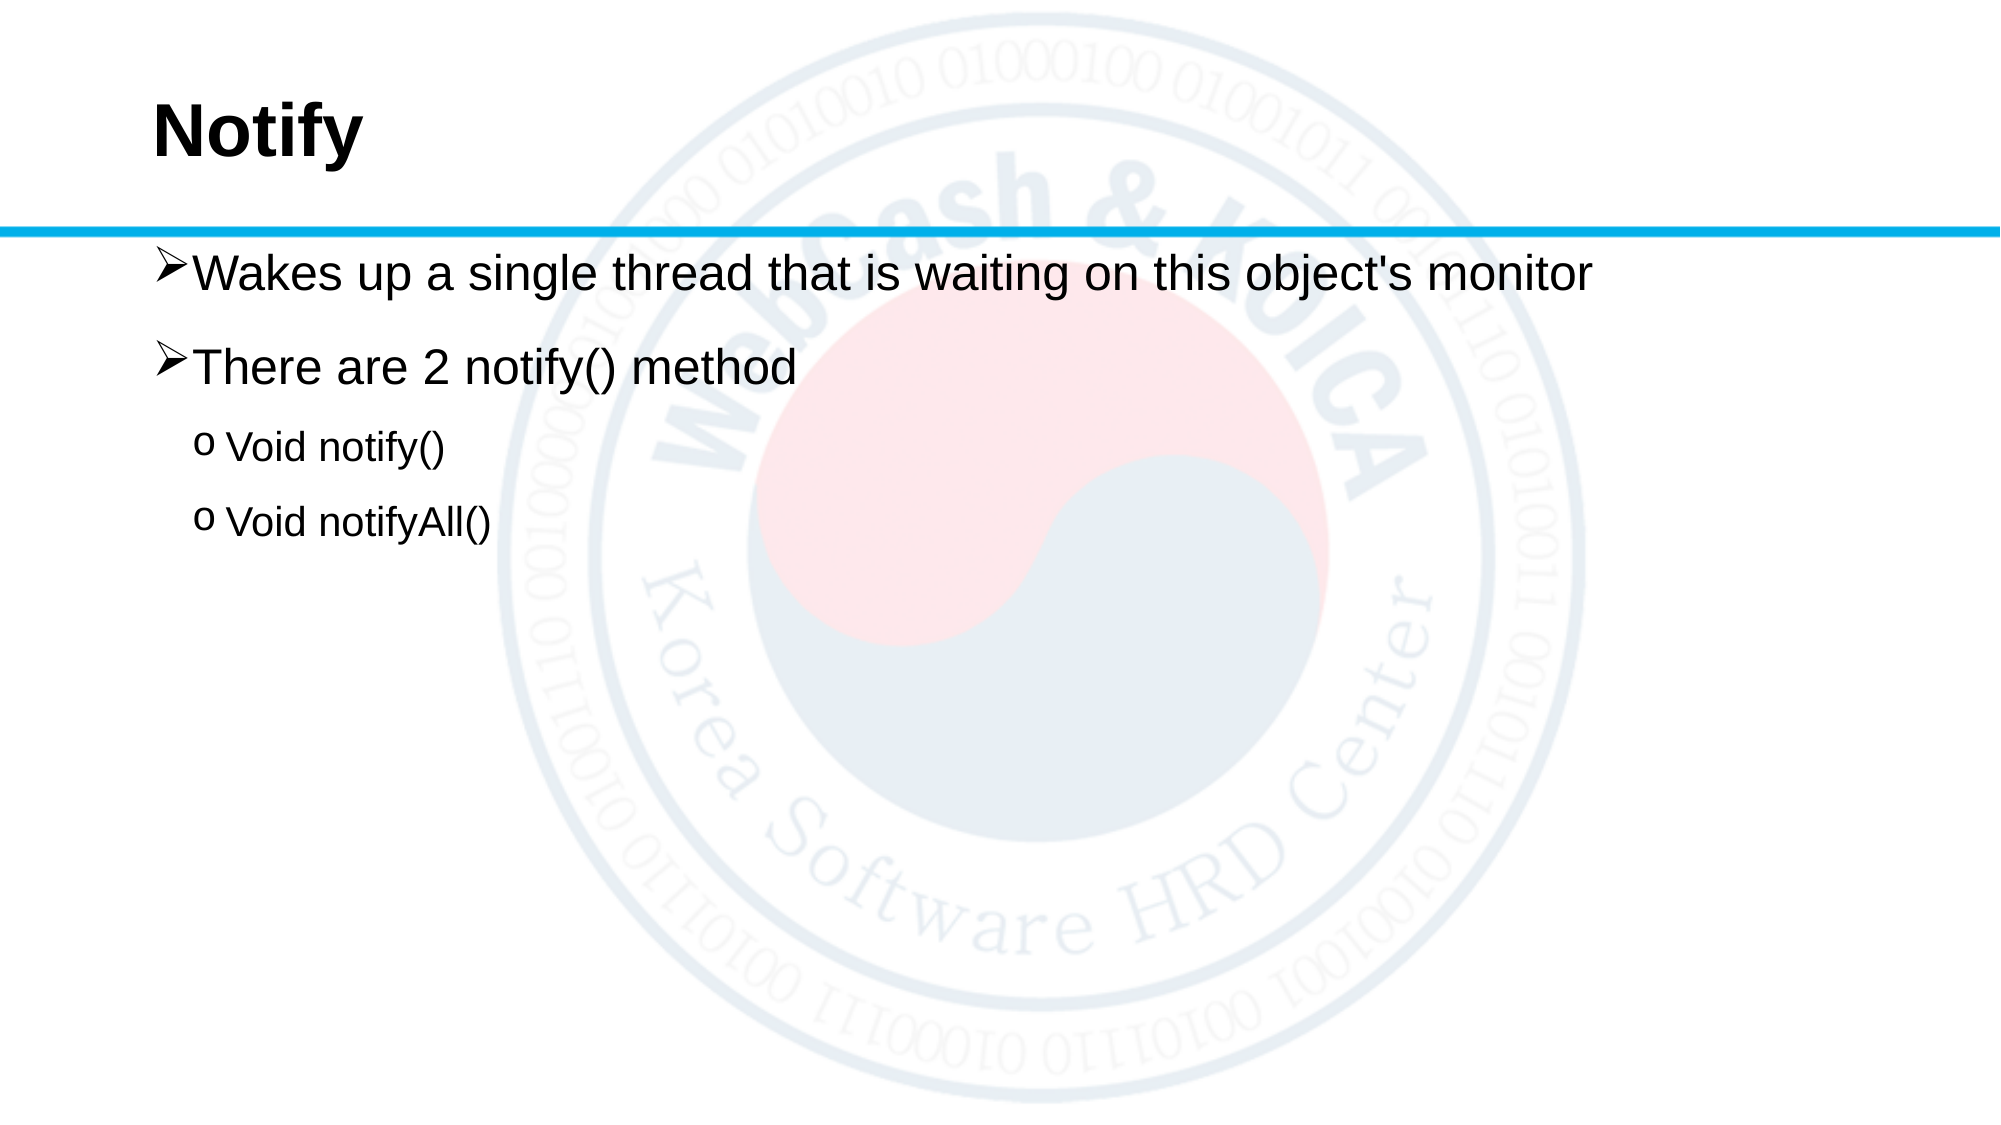

# Notify
Wakes up a single thread that is waiting on this object's monitor
There are 2 notify() method
Void notify()
Void notifyAll()